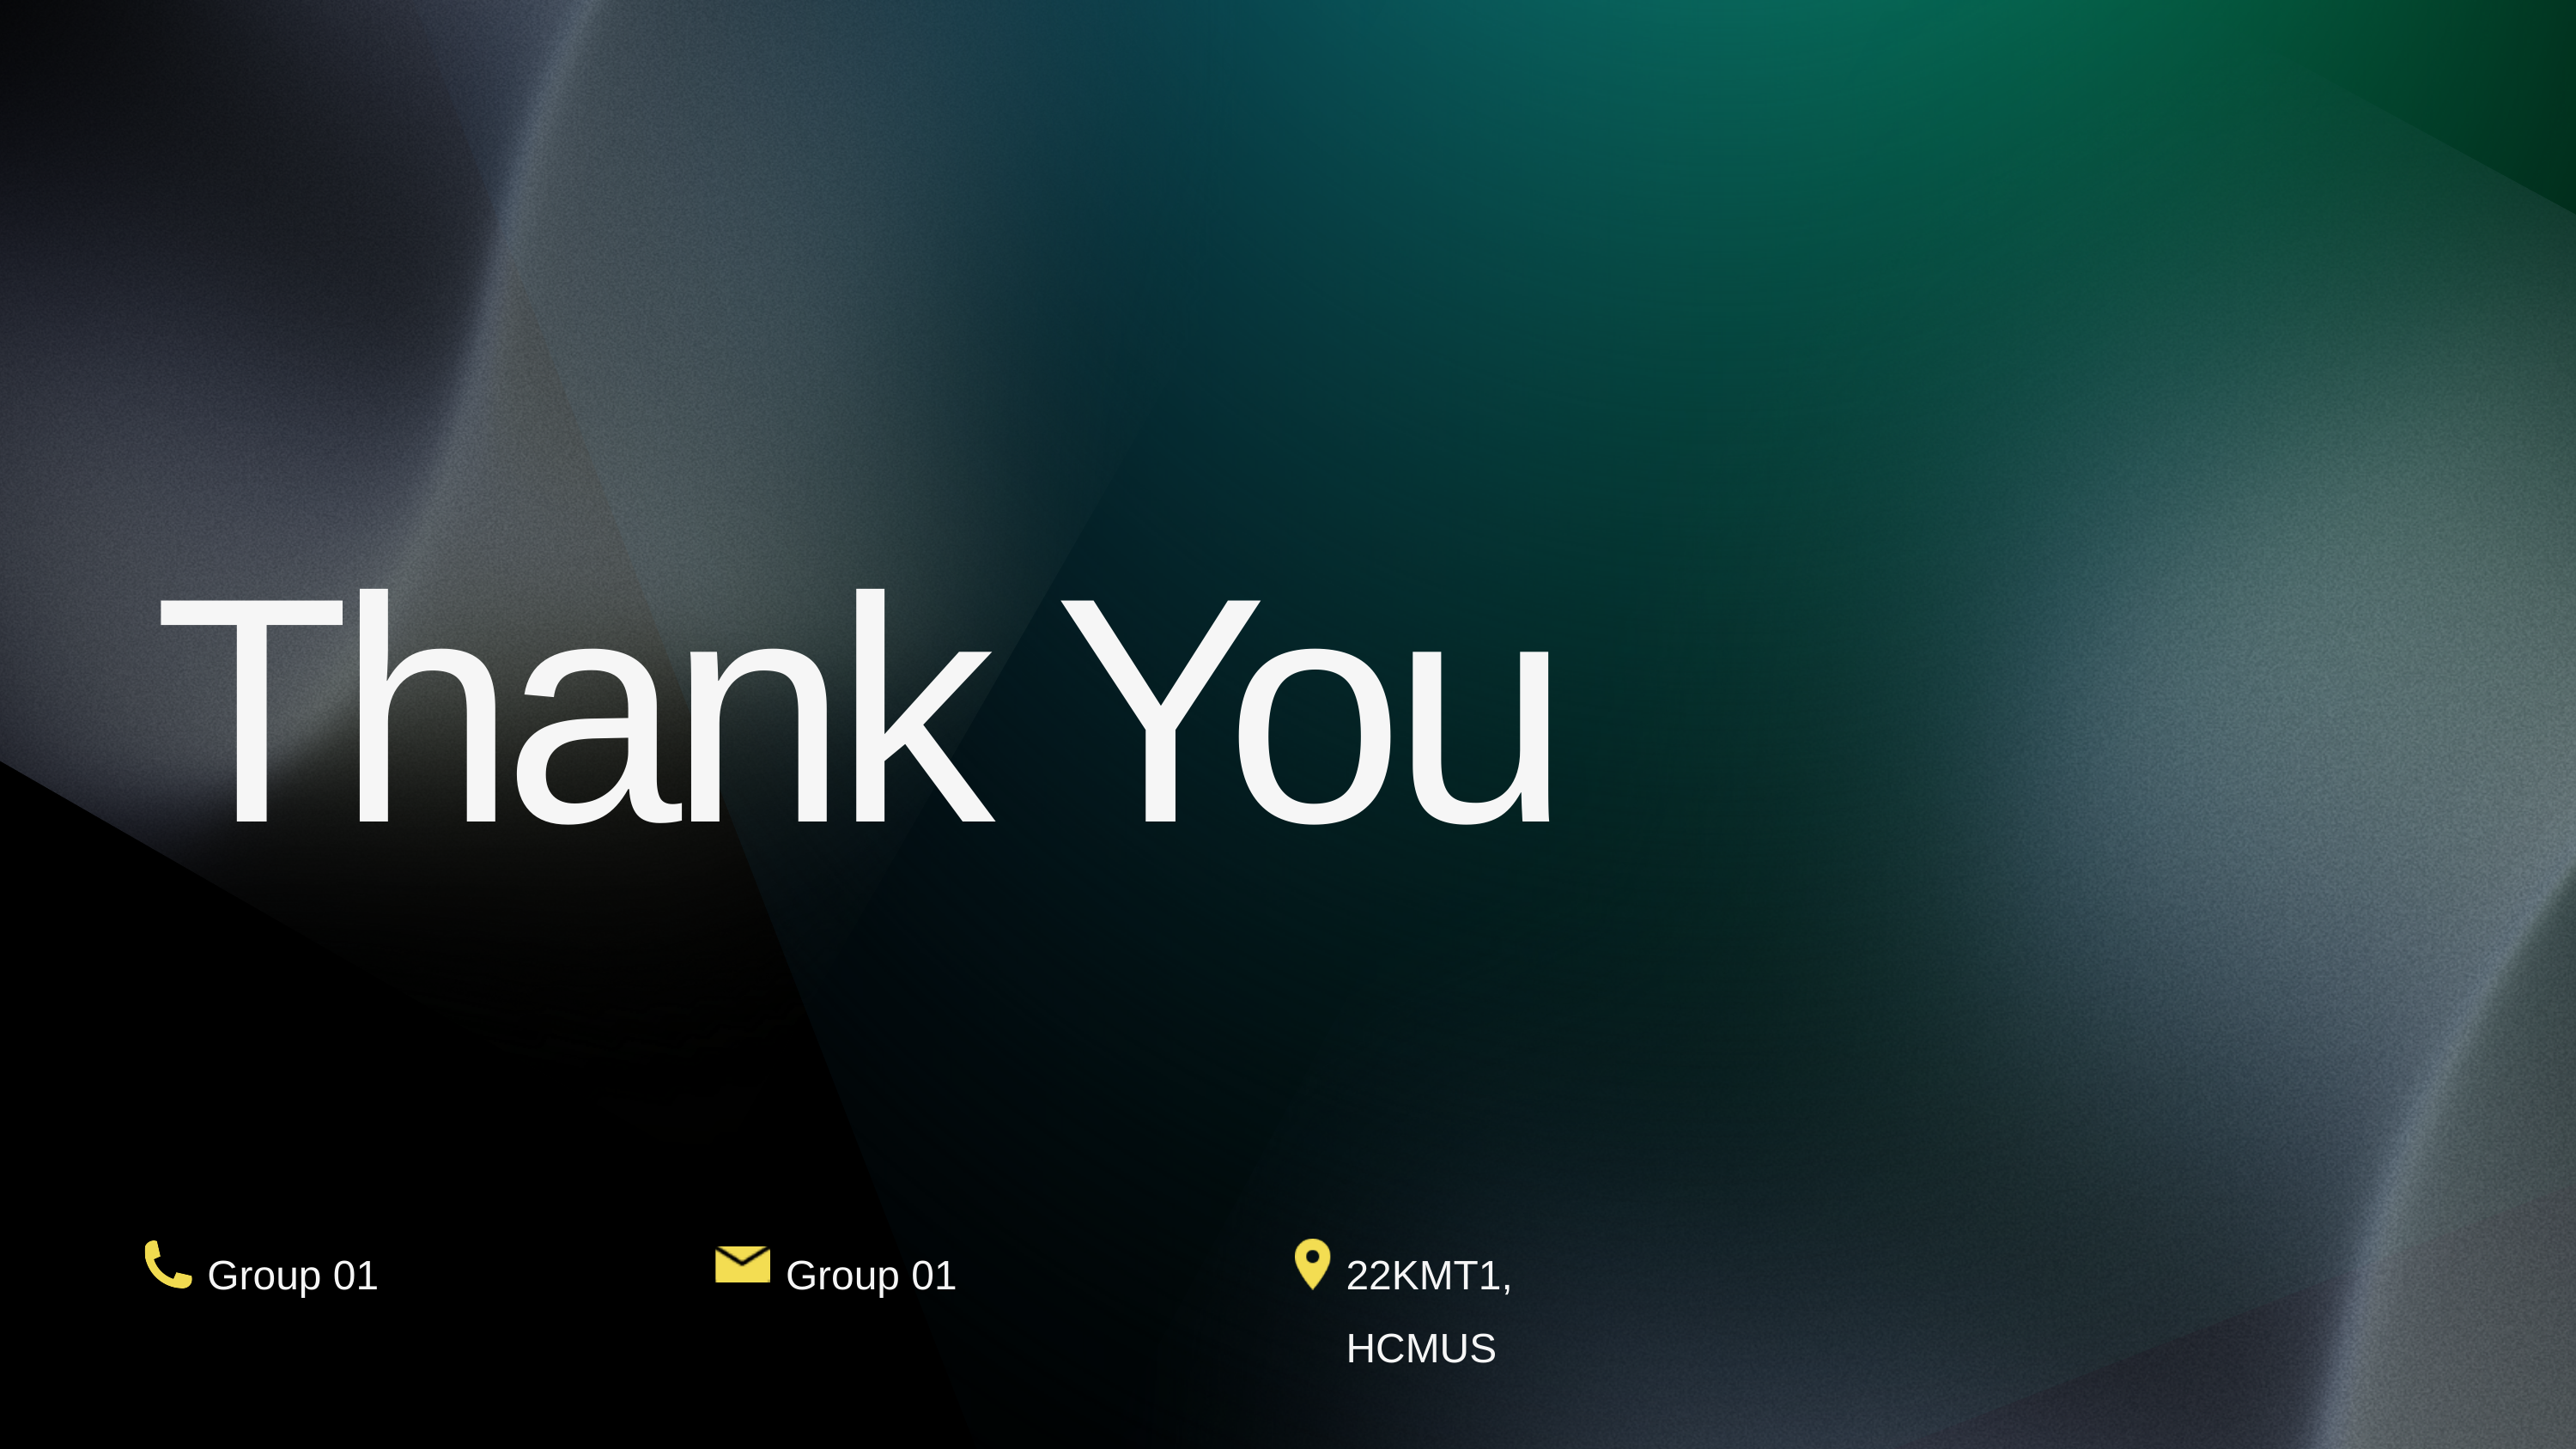

Thank You

22KMT1, HCMUS
Group 01

Group 01